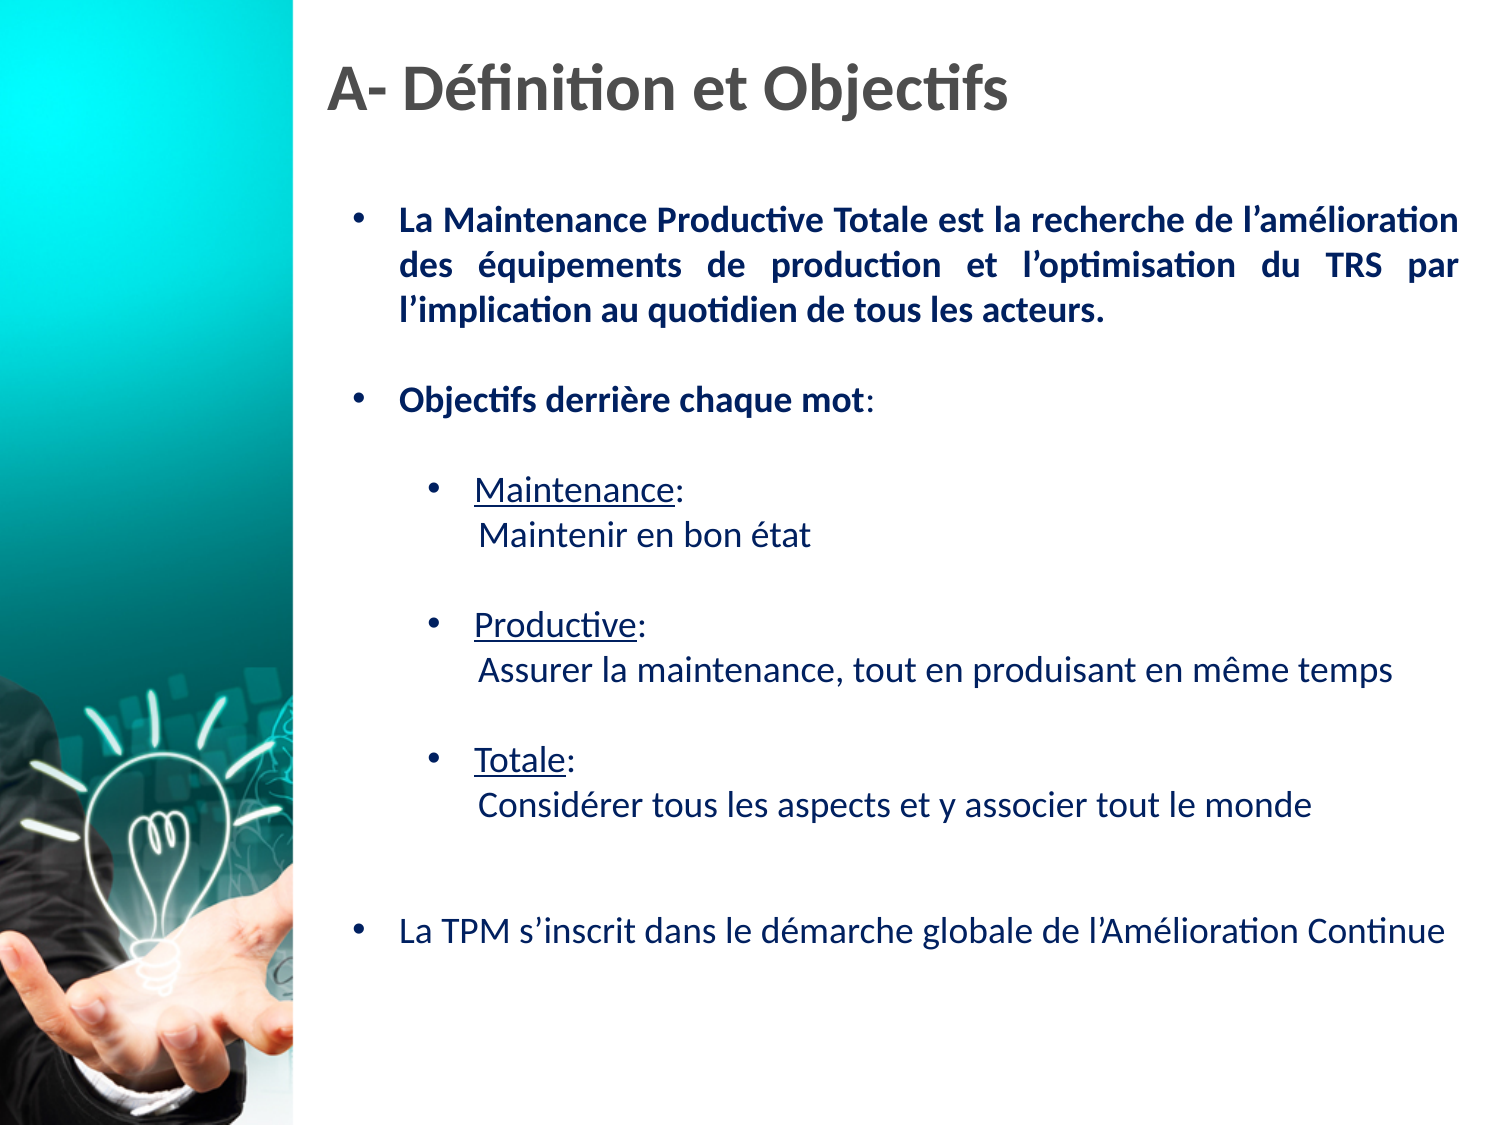

# A- Définition et Objectifs
La Maintenance Productive Totale est la recherche de l’amélioration des équipements de production et l’optimisation du TRS par l’implication au quotidien de tous les acteurs.

Objectifs derrière chaque mot:

Maintenance:
      Maintenir en bon état

Productive:
      Assurer la maintenance, tout en produisant en même temps

Totale:
      Considérer tous les aspects et y associer tout le monde

La TPM s’inscrit dans le démarche globale de l’Amélioration Continue